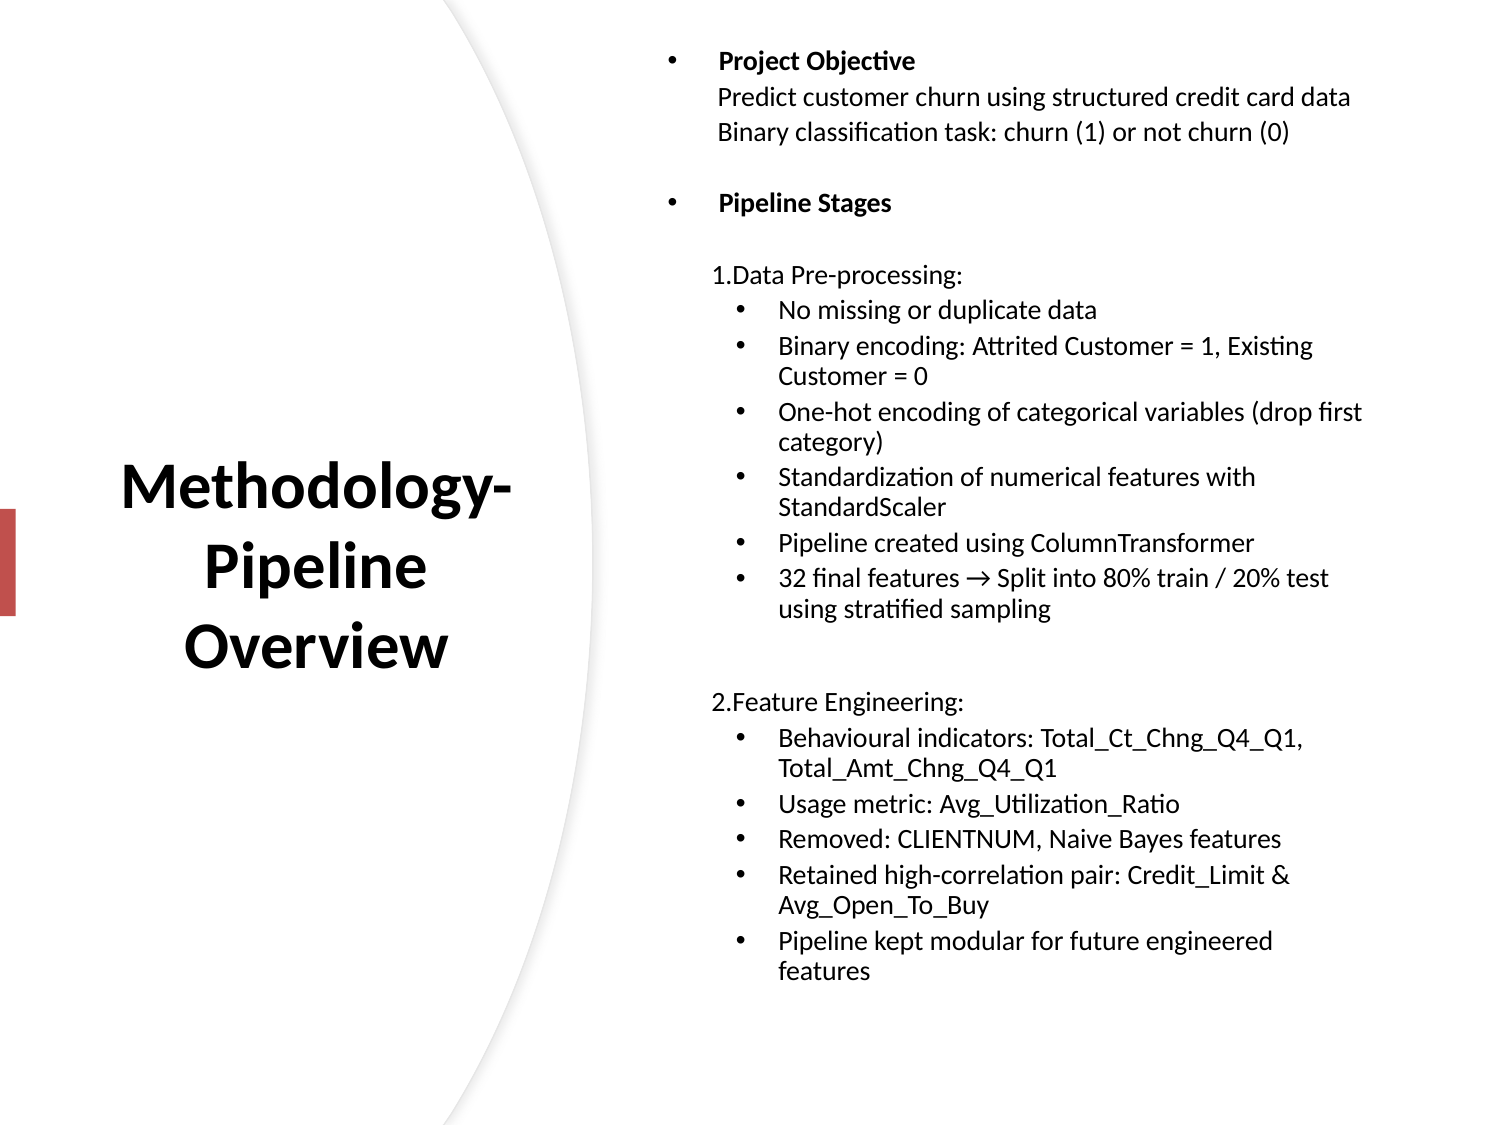

Project Objective
        Predict customer churn using structured credit card data
        Binary classification task: churn (1) or not churn (0)

Pipeline Stages

       1.Data Pre-processing:
No missing or duplicate data
Binary encoding: Attrited Customer = 1, Existing Customer = 0
One-hot encoding of categorical variables (drop first category)
Standardization of numerical features with StandardScaler
Pipeline created using ColumnTransformer
32 final features → Split into 80% train / 20% test using stratified sampling

       2.Feature Engineering:
Behavioural indicators: Total_Ct_Chng_Q4_Q1, Total_Amt_Chng_Q4_Q1
Usage metric: Avg_Utilization_Ratio
Removed: CLIENTNUM, Naive Bayes features
Retained high-correlation pair: Credit_Limit & Avg_Open_To_Buy
Pipeline kept modular for future engineered features

# Methodology-Pipeline Overview